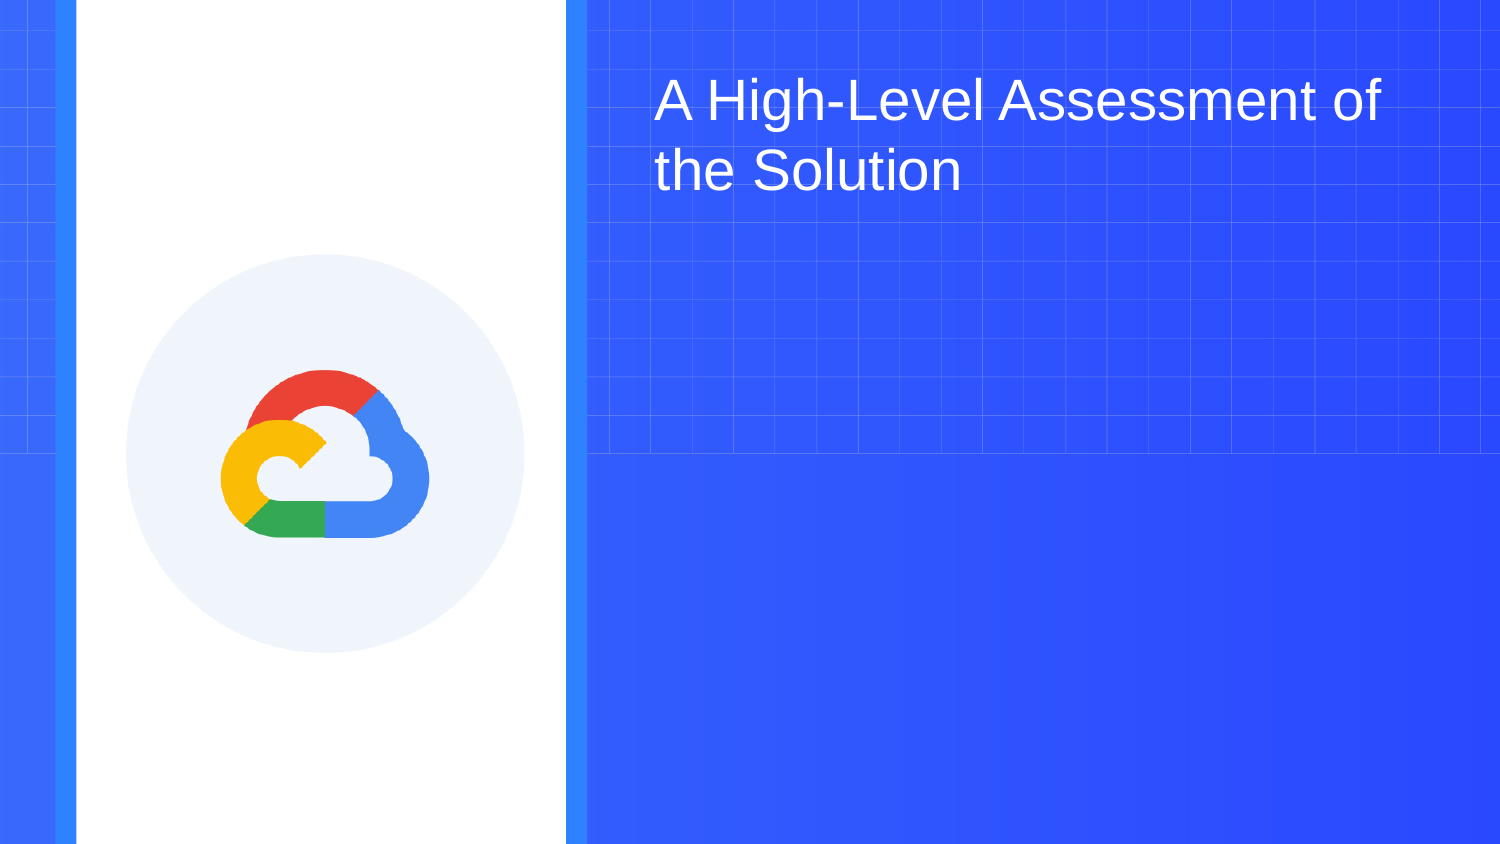

# A High-Level Assessment of the Solution